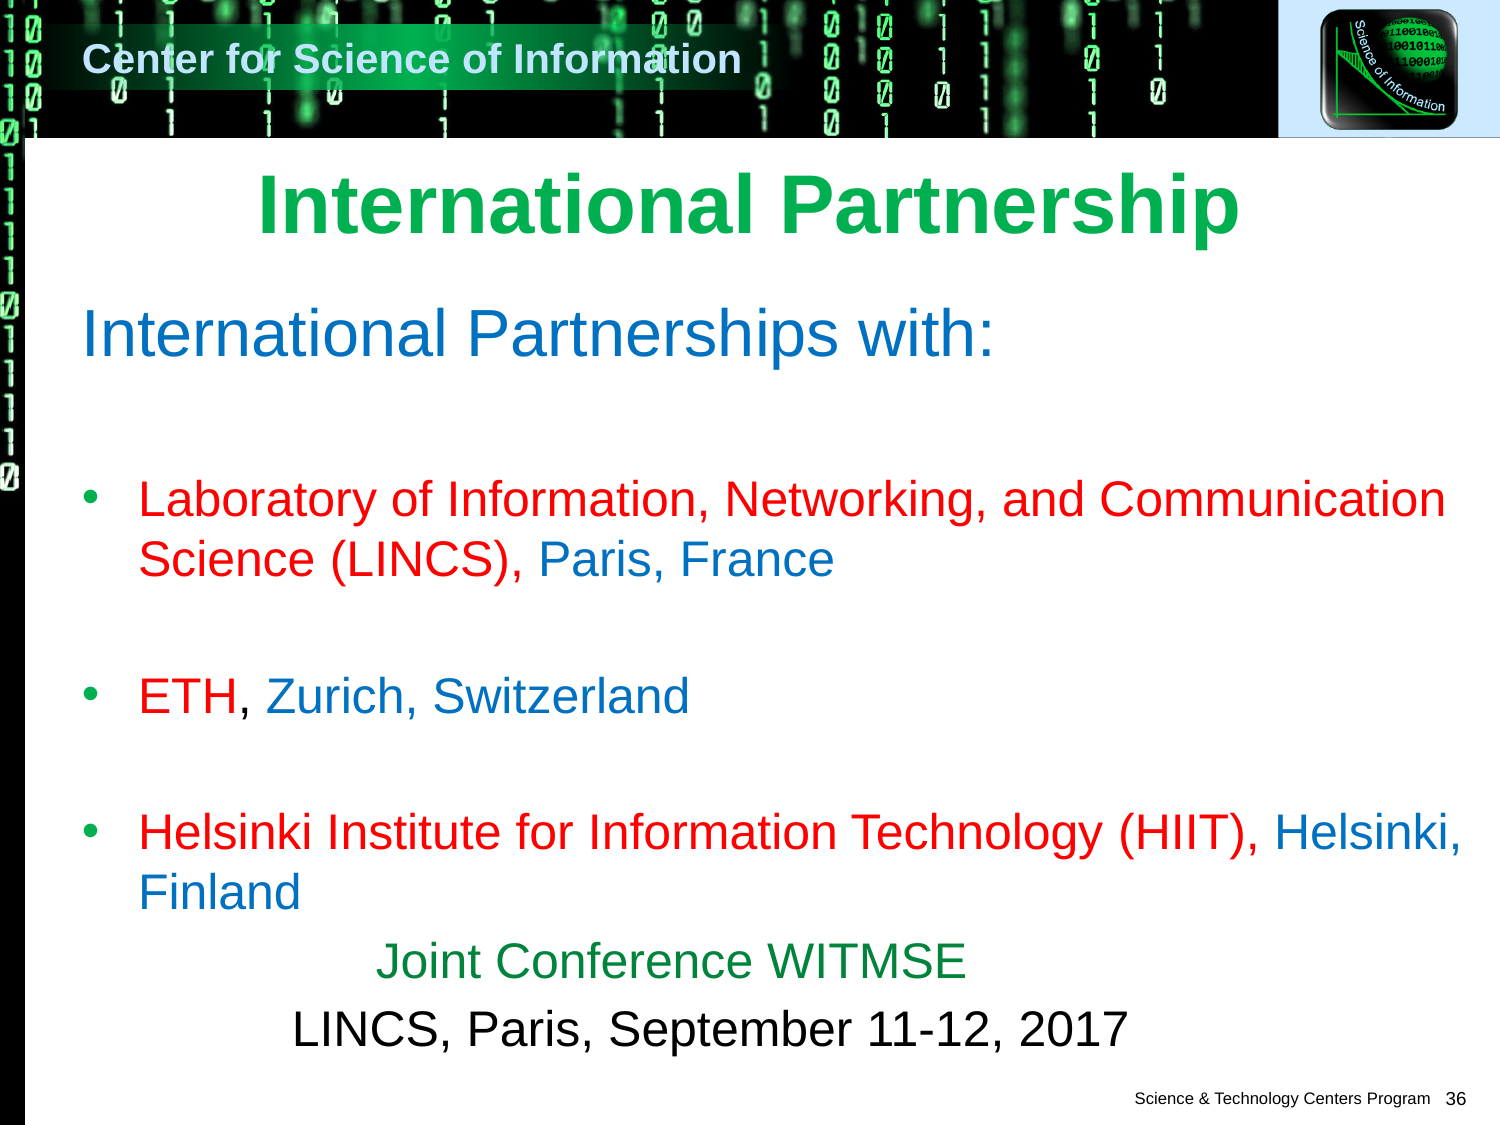

# International Partnership
International Partnerships with:

Laboratory of Information, Networking, and Communication Science (LINCS), Paris, France

ETH, Zurich, Switzerland

Helsinki Institute for Information Technology (HIIT), Helsinki, Finland
                     Joint Conference WITMSE
               LINCS, Paris, September 11-12, 2017

36